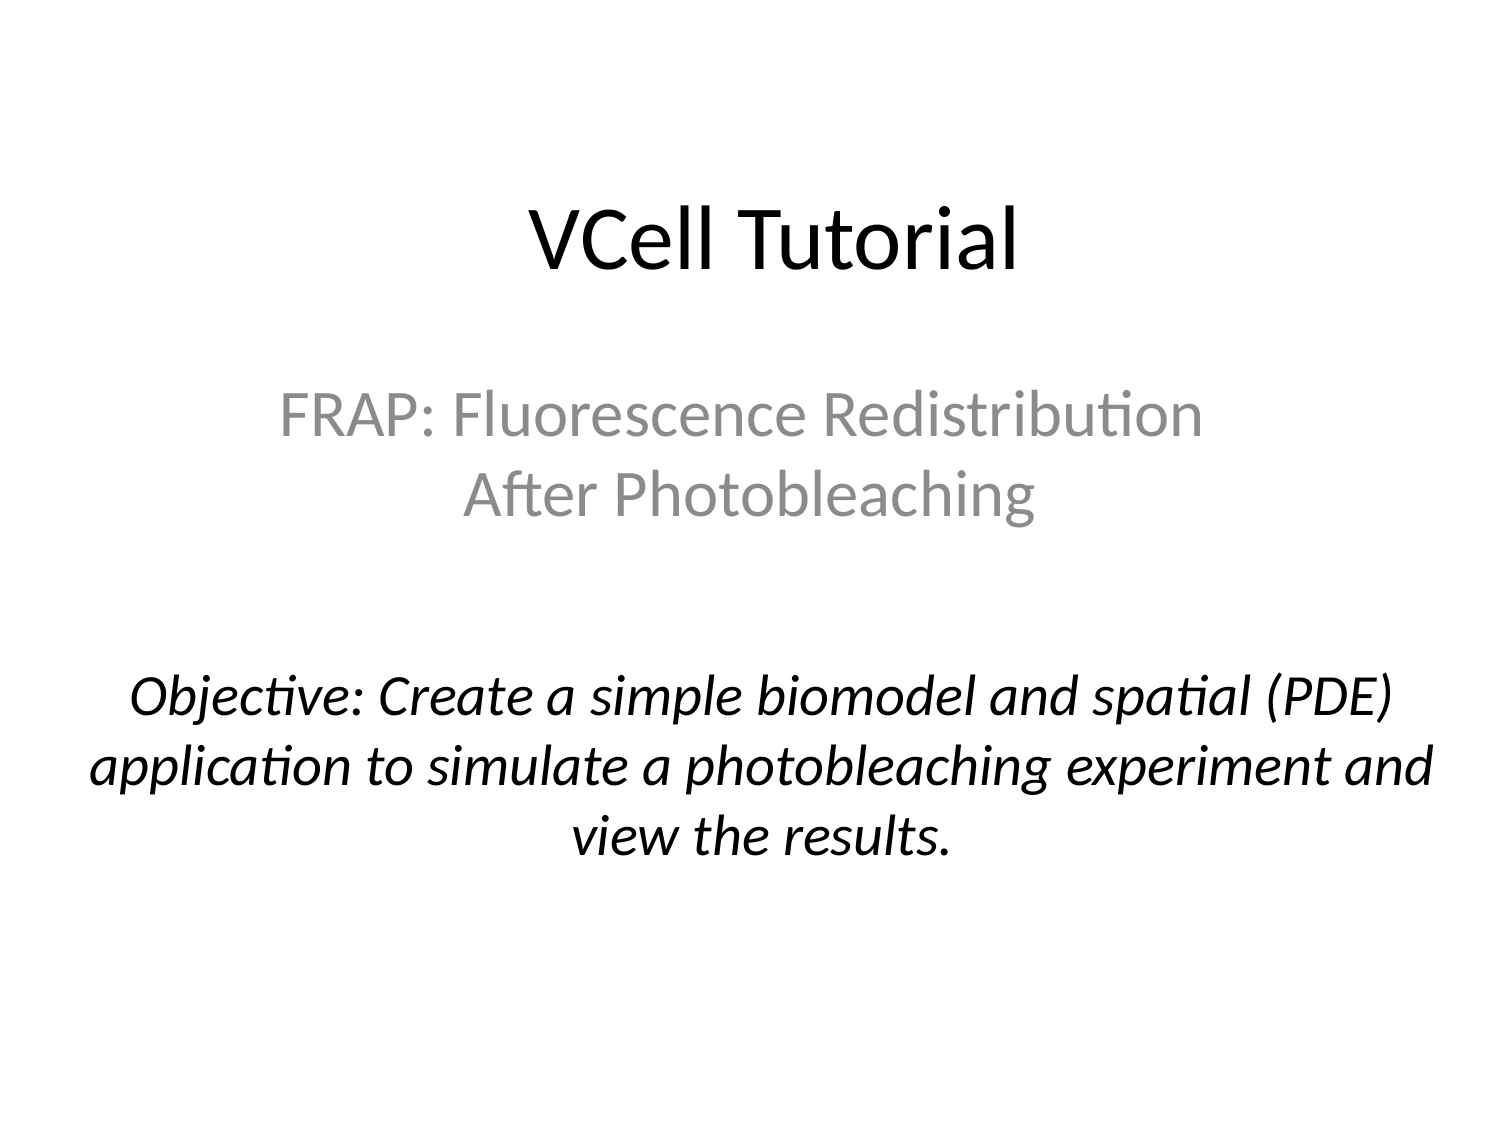

# VCell Tutorial
FRAP: Fluorescence Redistribution
After Photobleaching
Objective: Create a simple biomodel and spatial (PDE) application to simulate a photobleaching experiment and view the results.